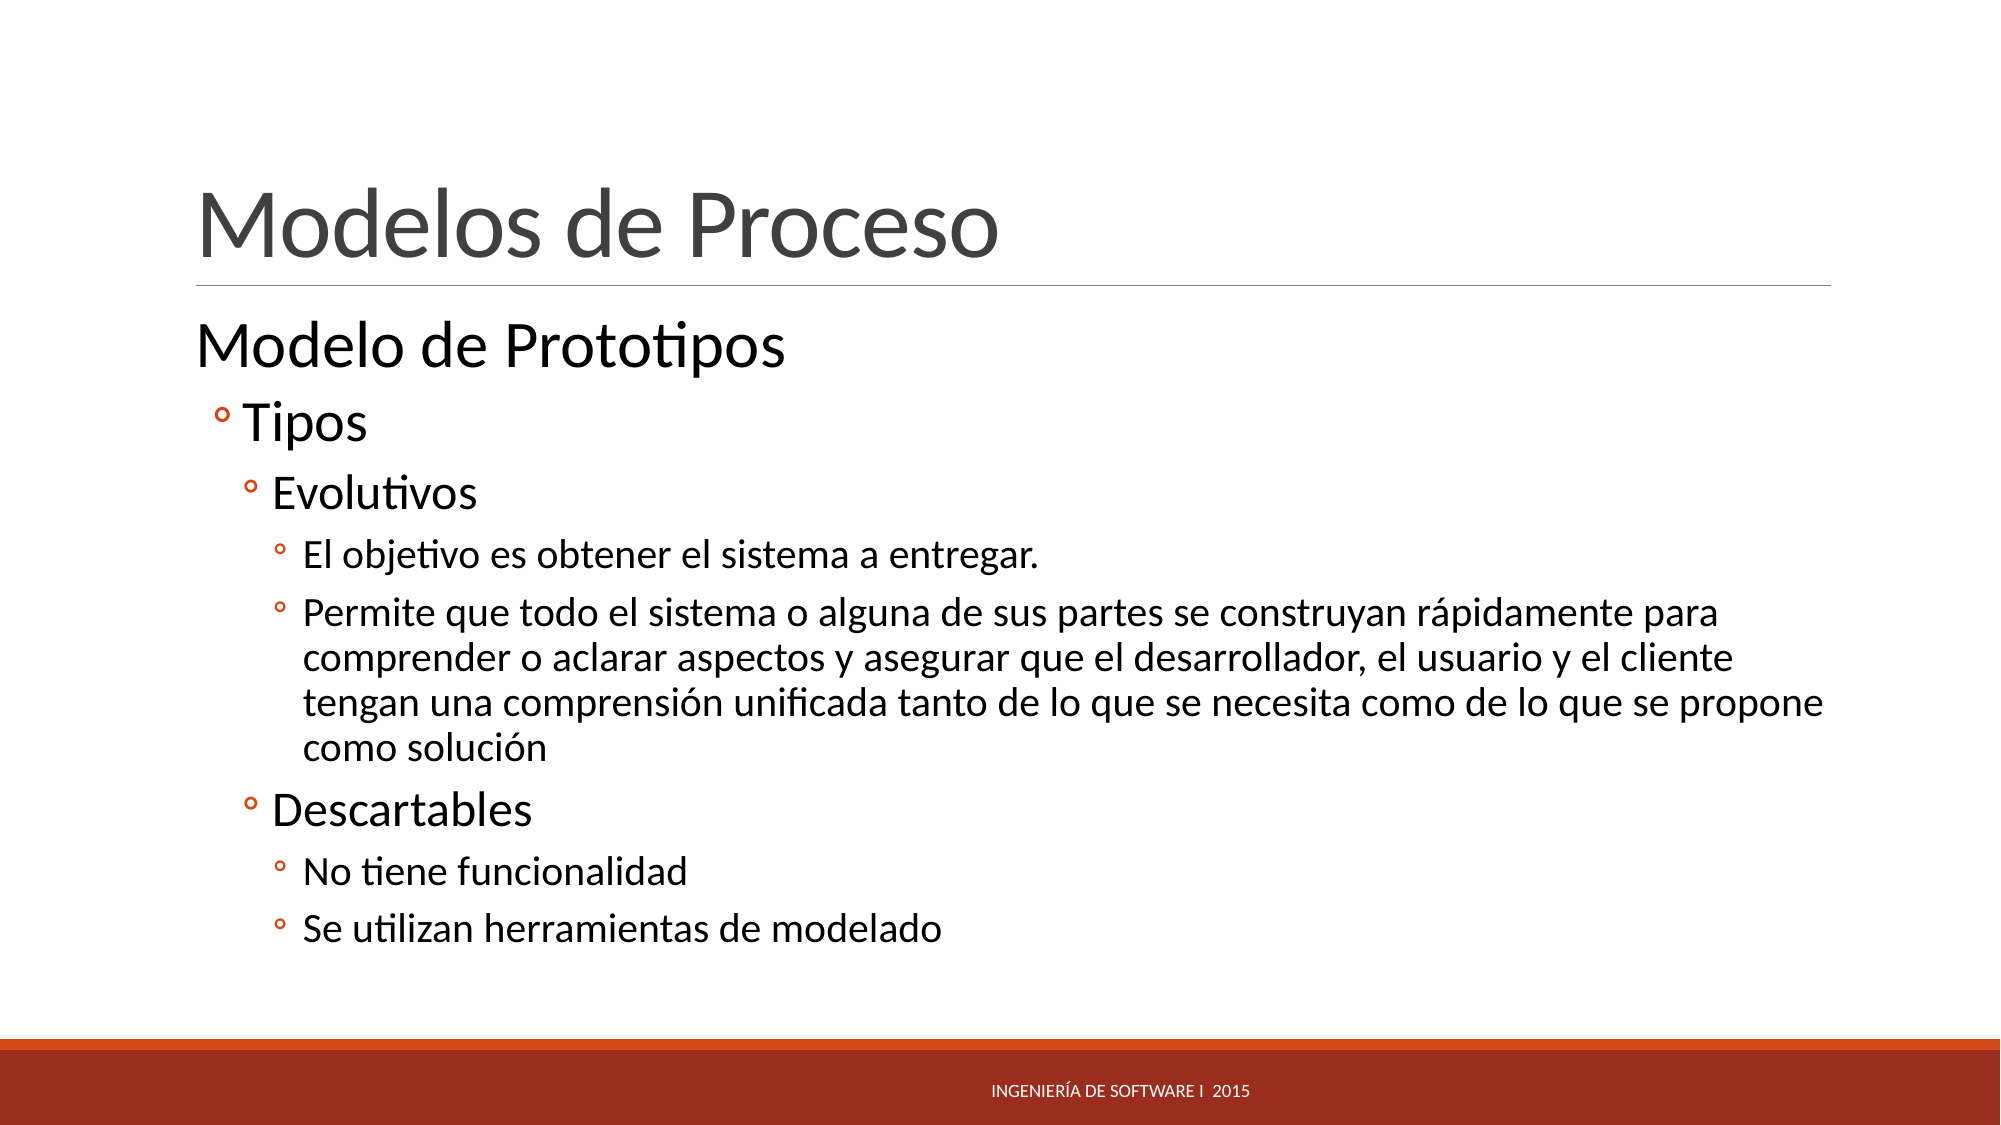

# Modelos de Proceso
Modelo de Prototipos
Tipos
Evolutivos
El objetivo es obtener el sistema a entregar.
Permite que todo el sistema o alguna de sus partes se construyan rápidamente para comprender o aclarar aspectos y asegurar que el desarrollador, el usuario y el cliente tengan una comprensión unificada tanto de lo que se necesita como de lo que se propone como solución
Descartables
No tiene funcionalidad
Se utilizan herramientas de modelado

Ingeniería de Software I  2015